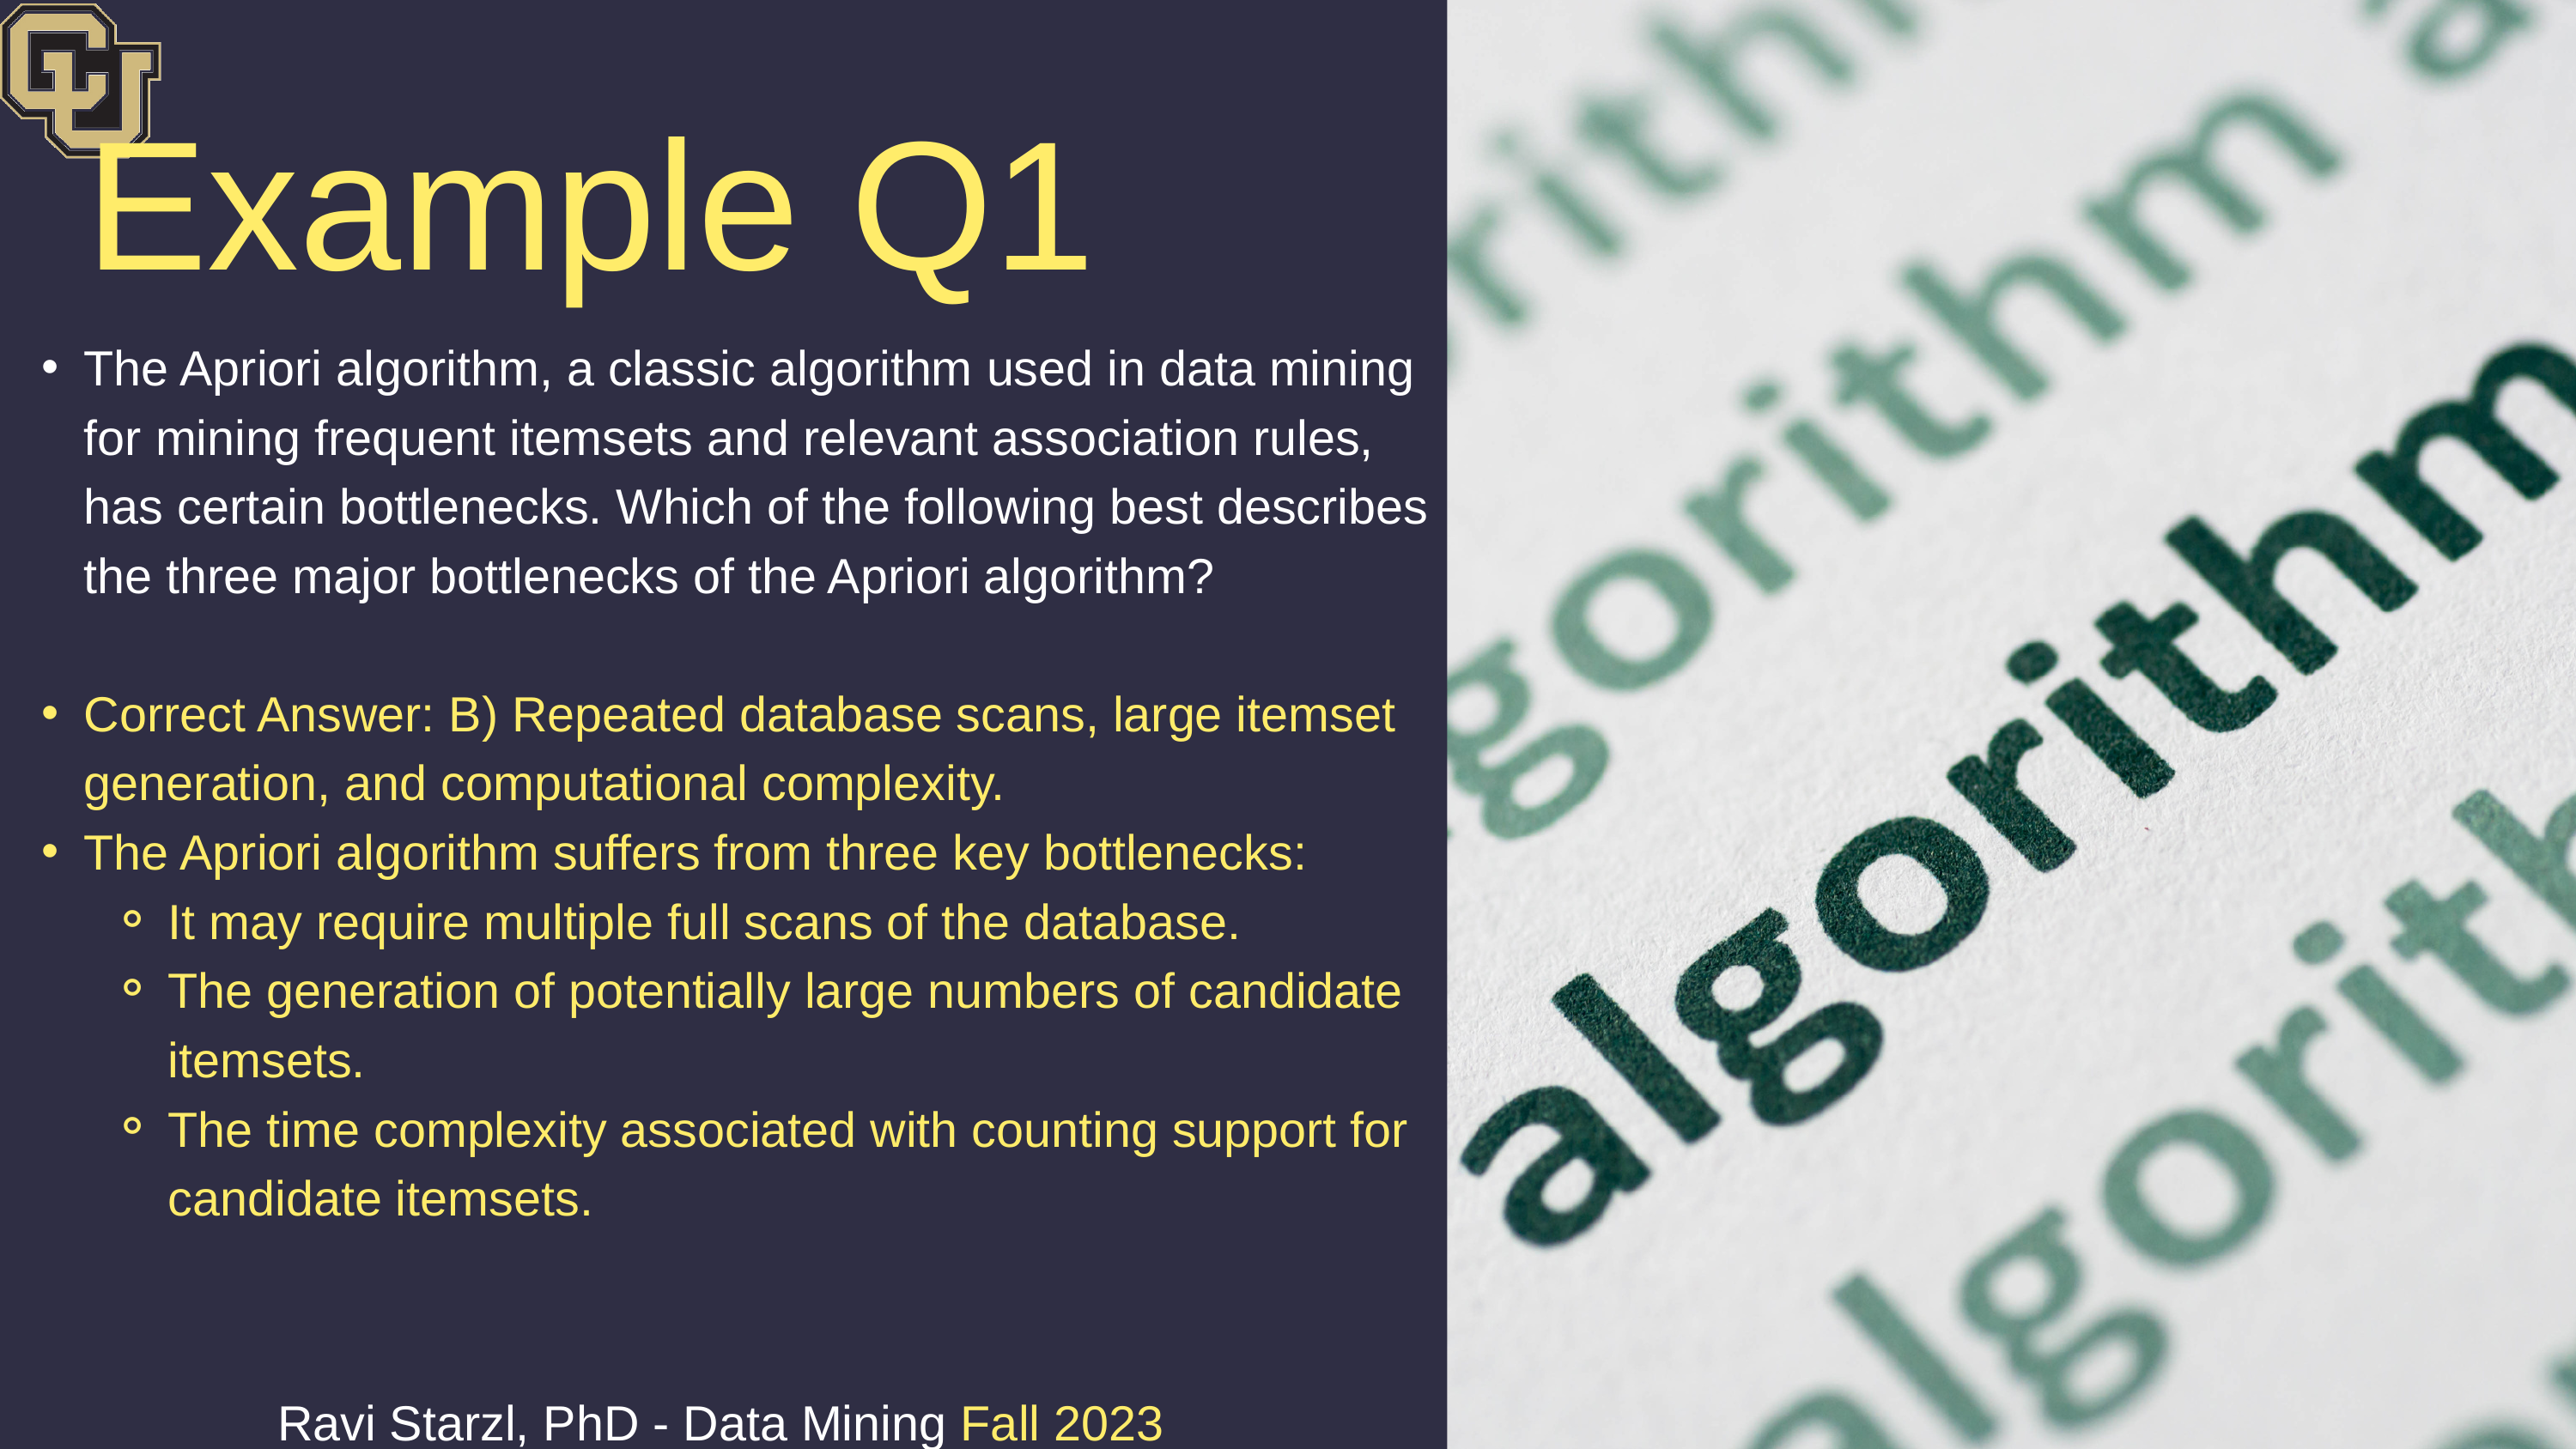

Example Q1
The Apriori algorithm, a classic algorithm used in data mining for mining frequent itemsets and relevant association rules, has certain bottlenecks. Which of the following best describes the three major bottlenecks of the Apriori algorithm?

Correct Answer: B) Repeated database scans, large itemset generation, and computational complexity.
The Apriori algorithm suffers from three key bottlenecks:
It may require multiple full scans of the database.
The generation of potentially large numbers of candidate itemsets.
The time complexity associated with counting support for candidate itemsets.
Ravi Starzl, PhD - Data Mining Fall 2023